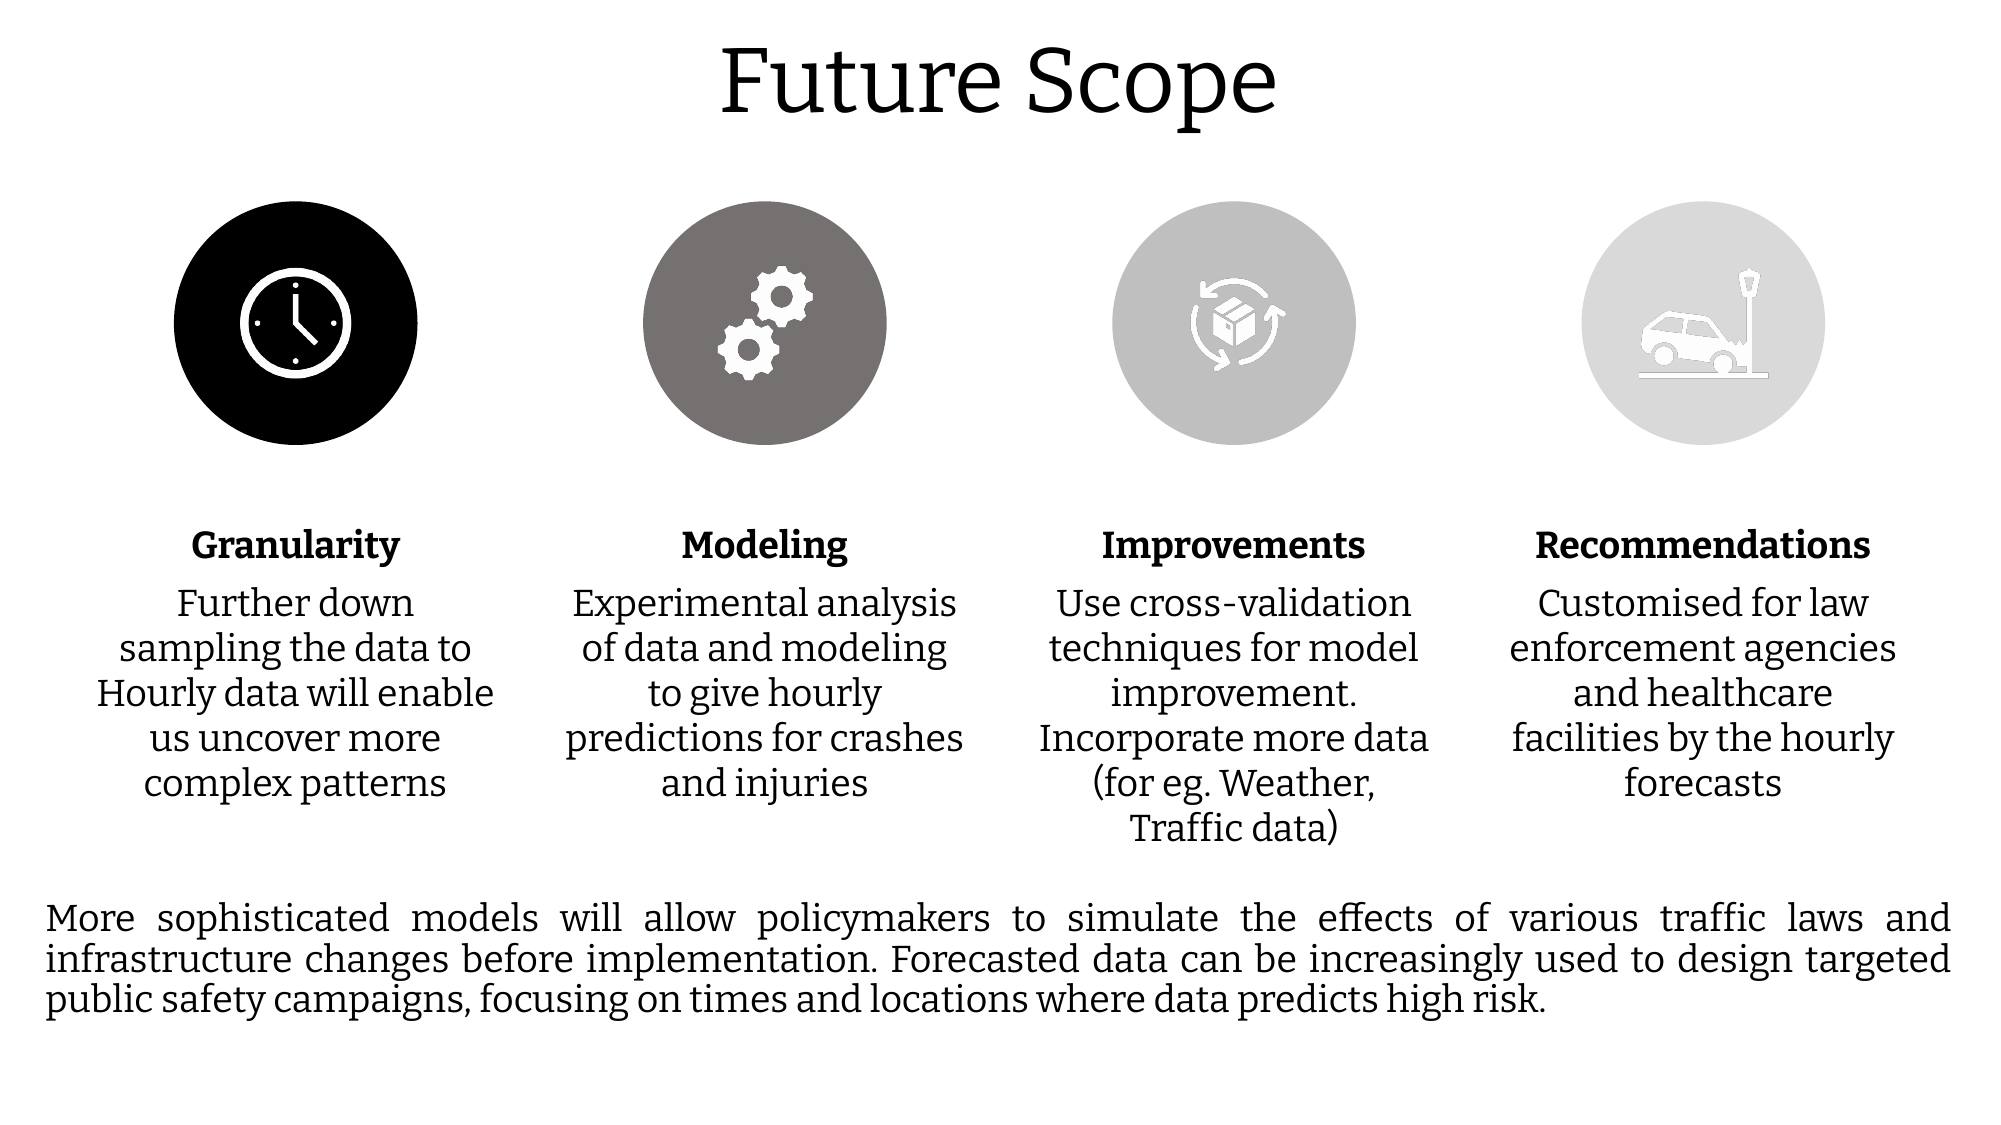

Future Scope
Granularity
Further down sampling the data to Hourly data will enable us uncover more complex patterns
Modeling
Experimental analysis of data and modeling to give hourly predictions for crashes and injuries
Improvements
Use cross-validation techniques for model improvement. Incorporate more data (for eg. Weather, Traffic data)
Recommendations
Customised for law enforcement agencies and healthcare facilities by the hourly forecasts
More sophisticated models will allow policymakers to simulate the effects of various traffic laws and infrastructure changes before implementation. Forecasted data can be increasingly used to design targeted public safety campaigns, focusing on times and locations where data predicts high risk.